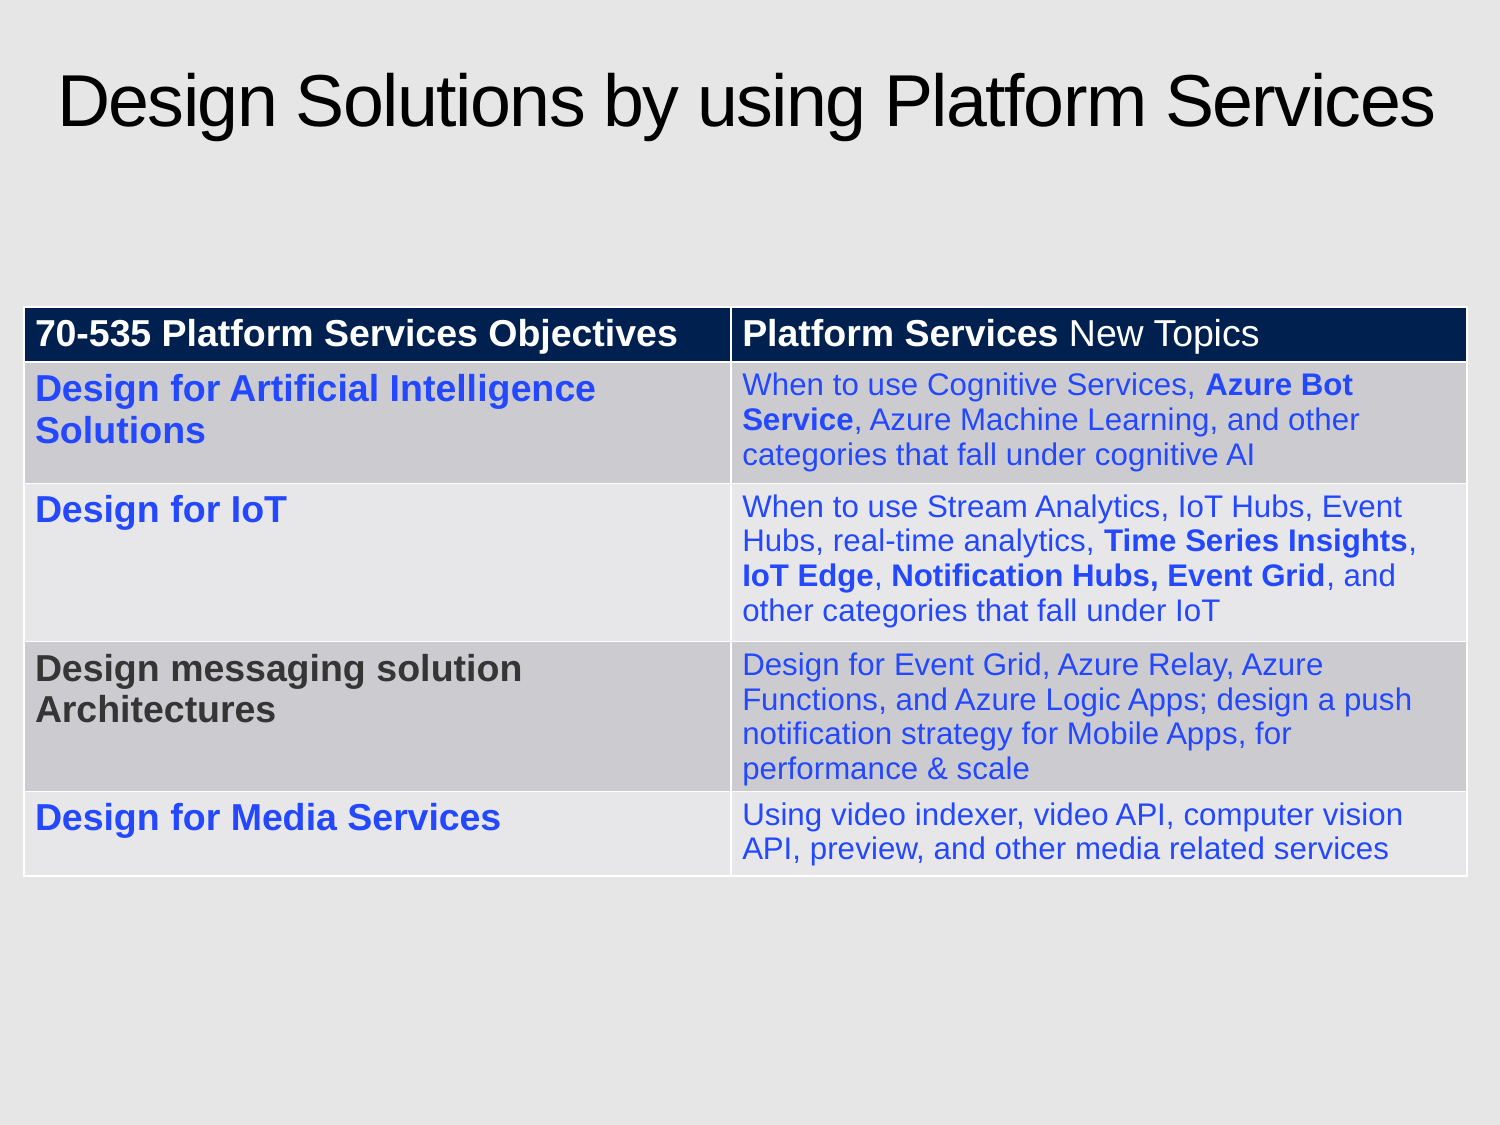

# Design Solutions by using Platform Services
| 70-535 Platform Services Objectives | Platform Services New Topics |
| --- | --- |
| Design for Artificial Intelligence Solutions | When to use Cognitive Services, Azure Bot Service, Azure Machine Learning, and other categories that fall under cognitive AI |
| Design for IoT | When to use Stream Analytics, IoT Hubs, Event Hubs, real-time analytics, Time Series Insights, IoT Edge, Notification Hubs, Event Grid, and other categories that fall under IoT |
| Design messaging solution Architectures | Design for Event Grid, Azure Relay, Azure Functions, and Azure Logic Apps; design a push notification strategy for Mobile Apps, for performance & scale |
| Design for Media Services | Using video indexer, video API, computer vision API, preview, and other media related services |